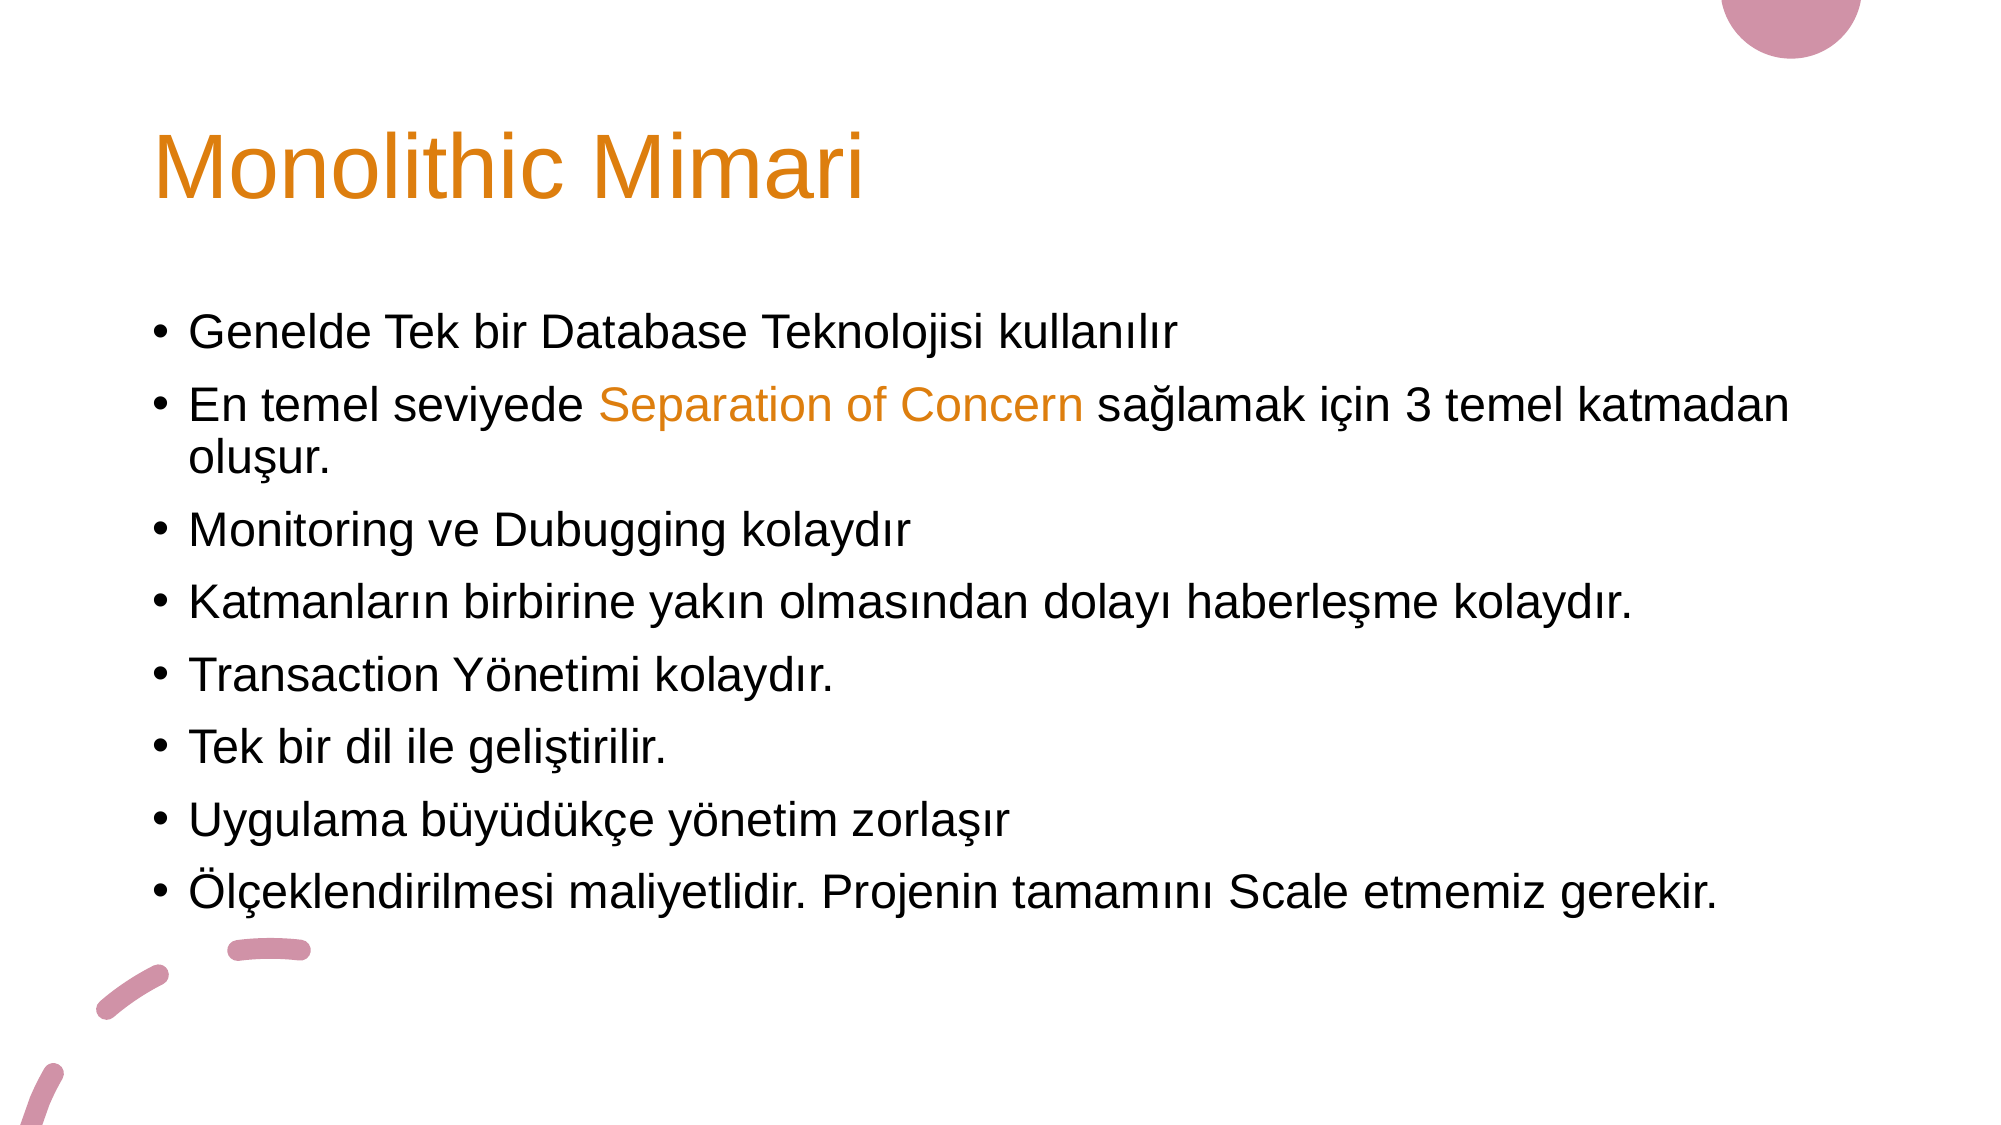

# Monolithic Mimari
Genelde Tek bir Database Teknolojisi kullanılır
En temel seviyede Separation of Concern sağlamak için 3 temel katmadan oluşur.
Monitoring ve Dubugging kolaydır
Katmanların birbirine yakın olmasından dolayı haberleşme kolaydır.
Transaction Yönetimi kolaydır.
Tek bir dil ile geliştirilir.
Uygulama büyüdükçe yönetim zorlaşır
Ölçeklendirilmesi maliyetlidir. Projenin tamamını Scale etmemiz gerekir.